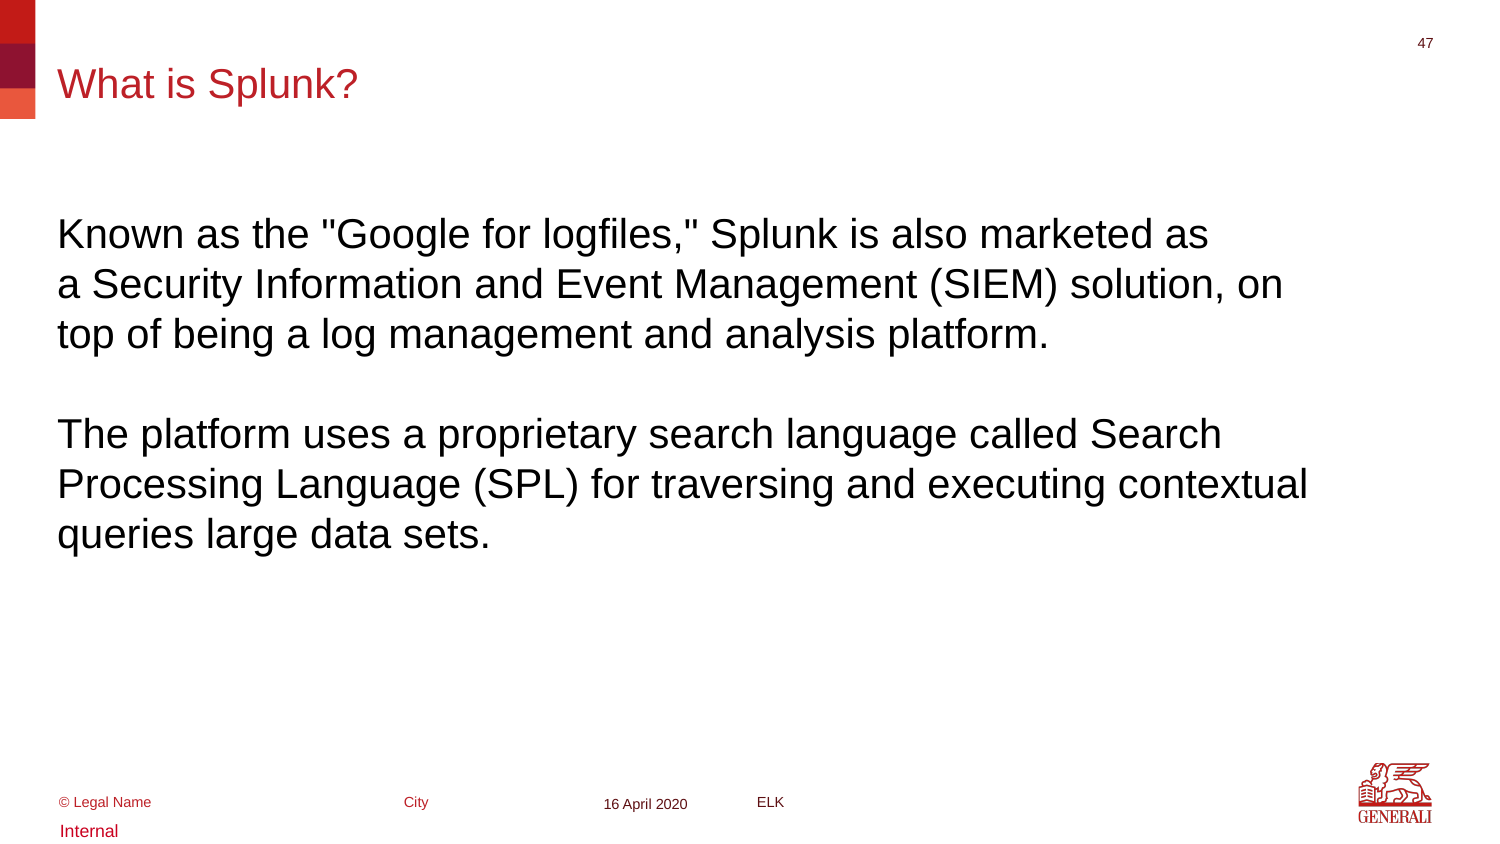

47
# What is Splunk?

Known as the "Google for logfiles," Splunk is also marketed as a Security Information and Event Management (SIEM) solution, on top of being a log management and analysis platform.

The platform uses a proprietary search language called Search Processing Language (SPL) for traversing and executing contextual queries large data sets.
16 April 2020
ELK